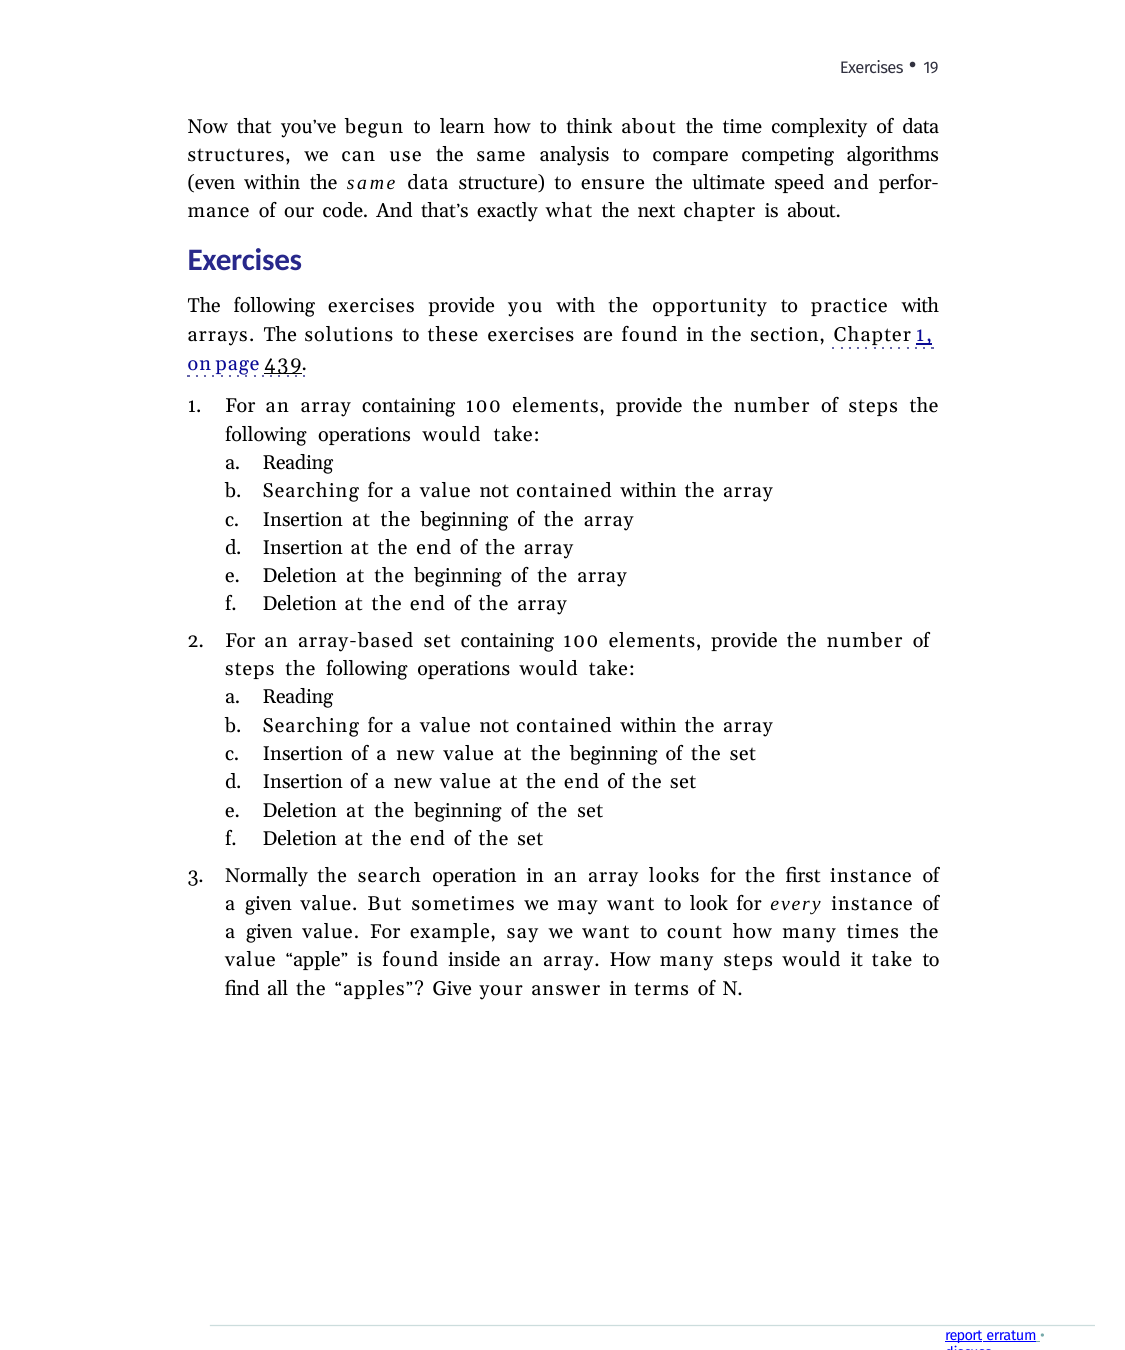

Exercises • 19

Now that you’ve begun to learn how to think about the time complexity of data structures, we can use the same analysis to compare competing algorithms (even within the same data structure) to ensure the ultimate speed and perfor- mance of our code. And that’s exactly what the next chapter is about.
Exercises
The following exercises provide you with the opportunity to practice with arrays. The solutions to these exercises are found in the section, Chapter 1, on page 439.
For an array containing 100 elements, provide the number of steps the following operations would take:
Reading
Searching for a value not contained within the array
Insertion at the beginning of the array
Insertion at the end of the array
Deletion at the beginning of the array
Deletion at the end of the array
For an array-based set containing 100 elements, provide the number of steps the following operations would take:
Reading
Searching for a value not contained within the array
Insertion of a new value at the beginning of the set
Insertion of a new value at the end of the set
Deletion at the beginning of the set
Deletion at the end of the set
Normally the search operation in an array looks for the first instance of a given value. But sometimes we may want to look for every instance of a given value. For example, say we want to count how many times the value “apple” is found inside an array. How many steps would it take to find all the “apples”? Give your answer in terms of N.

report erratum • discuss